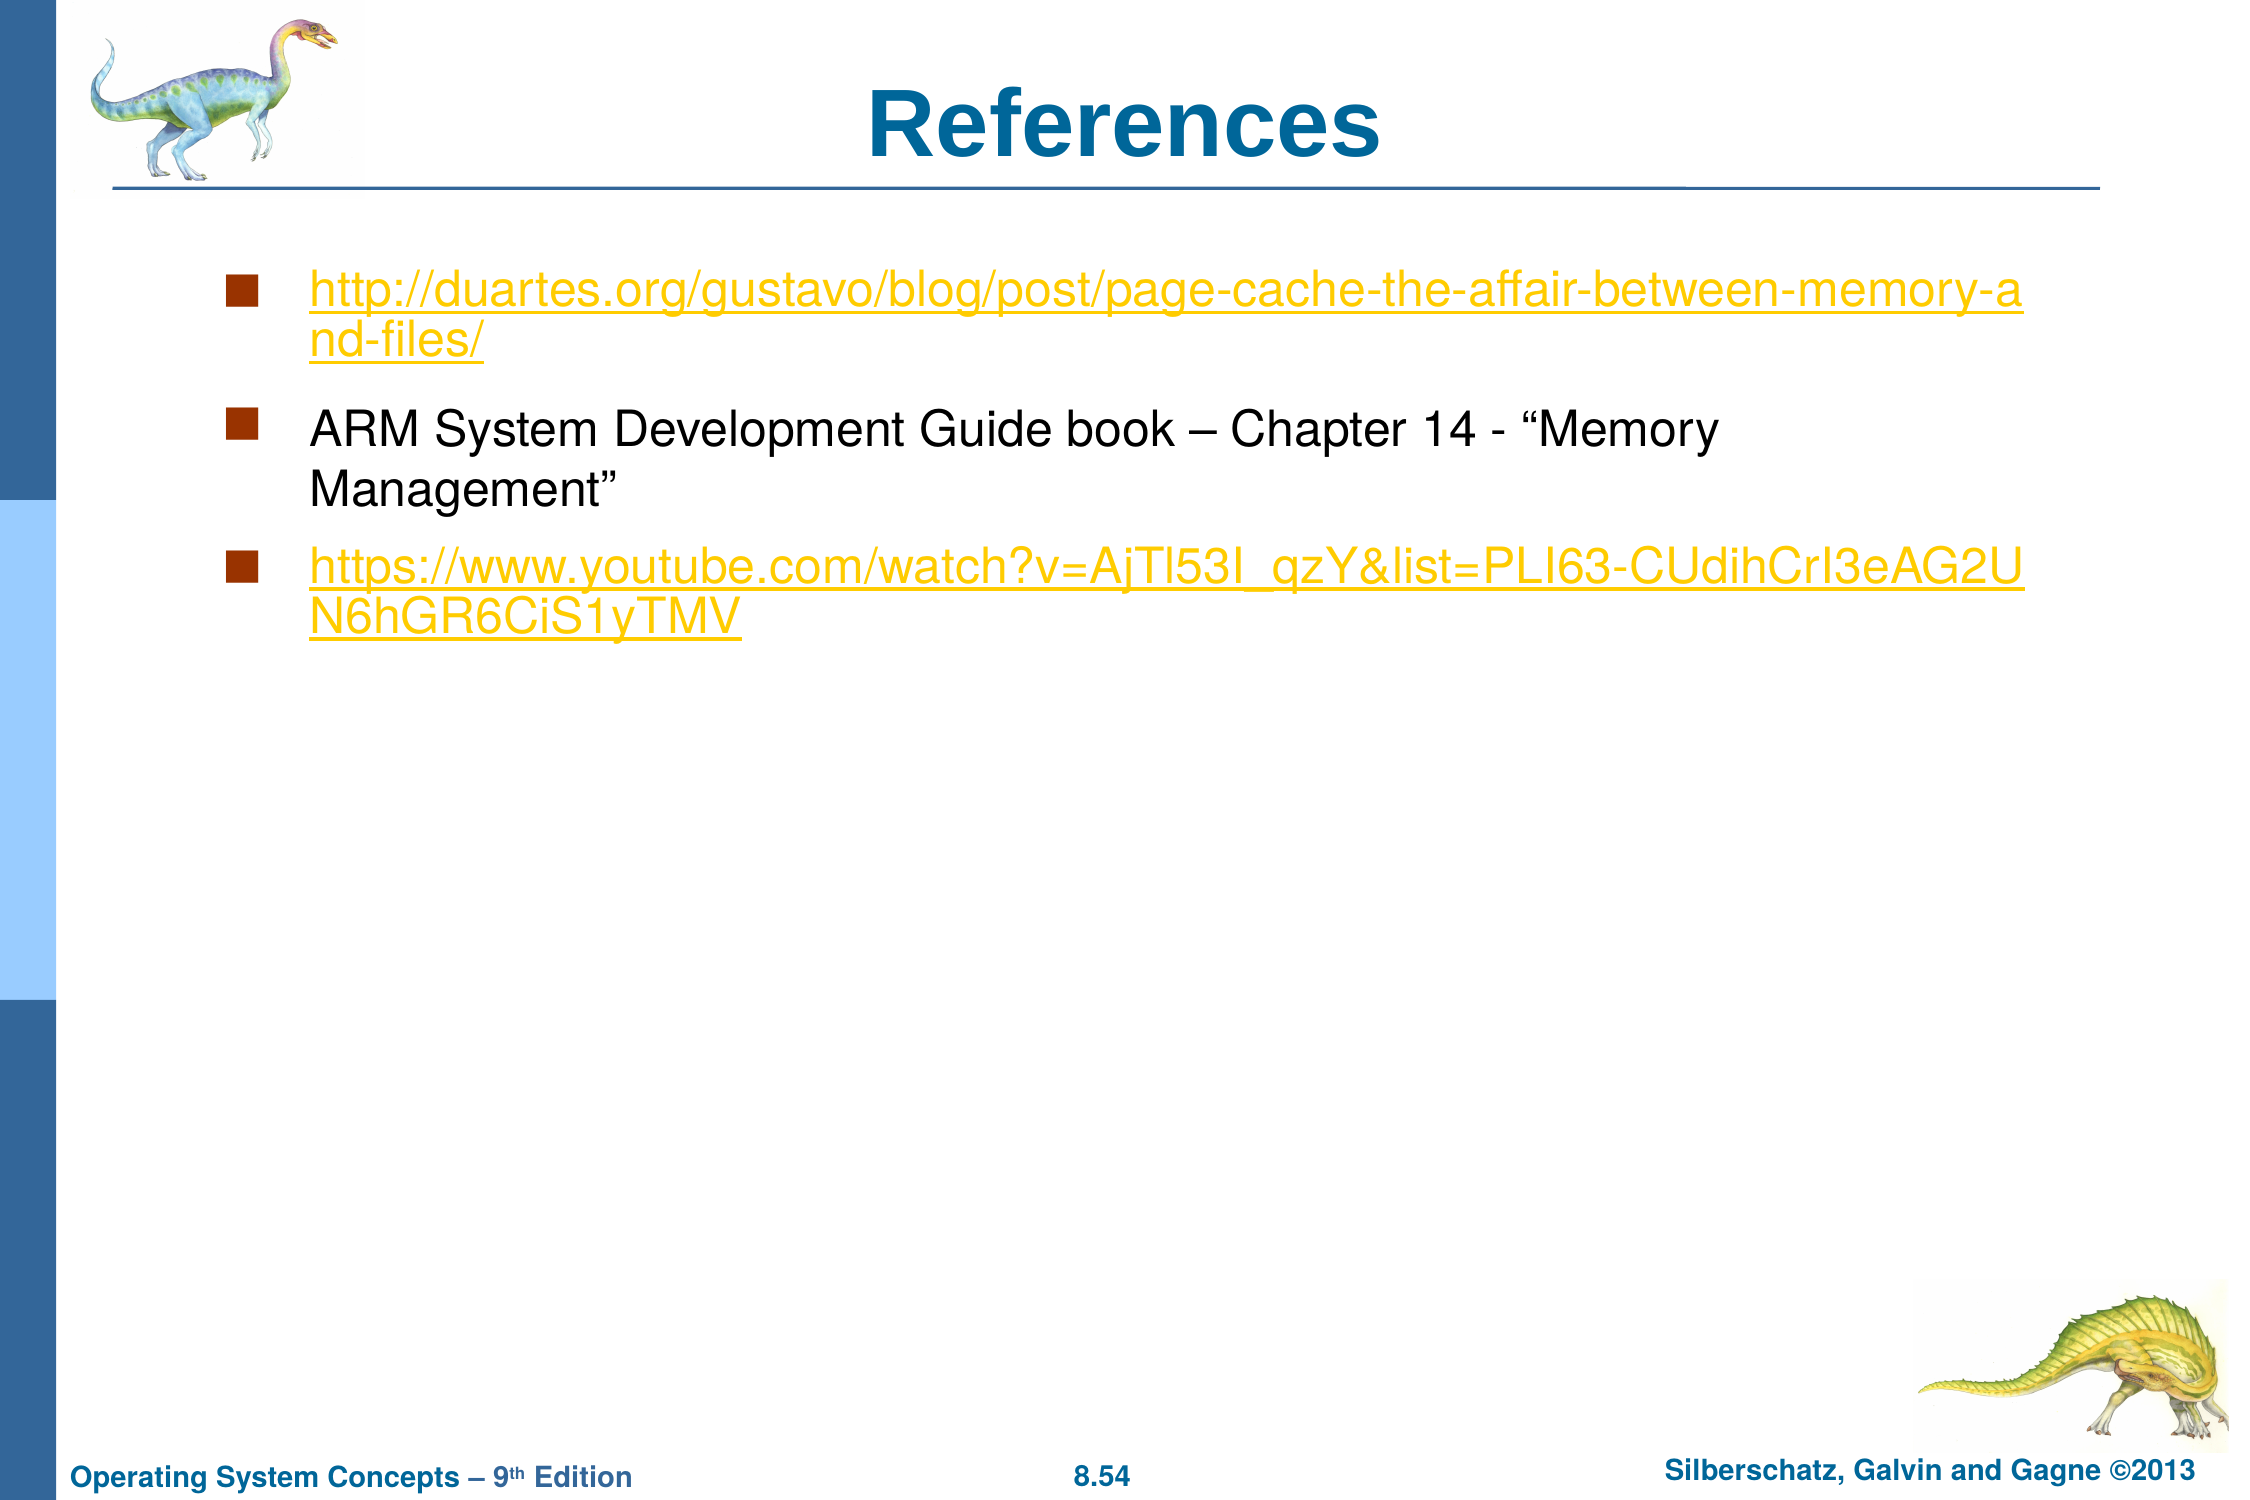

# References
http://duartes.org/gustavo/blog/post/page-cache-the-affair-between-memory-and-files/
ARM System Development Guide book – Chapter 14 - “Memory Management”
https://www.youtube.com/watch?v=AjTl53I_qzY&list=PLI63-CUdihCrI3eAG2UN6hGR6CiS1yTMV